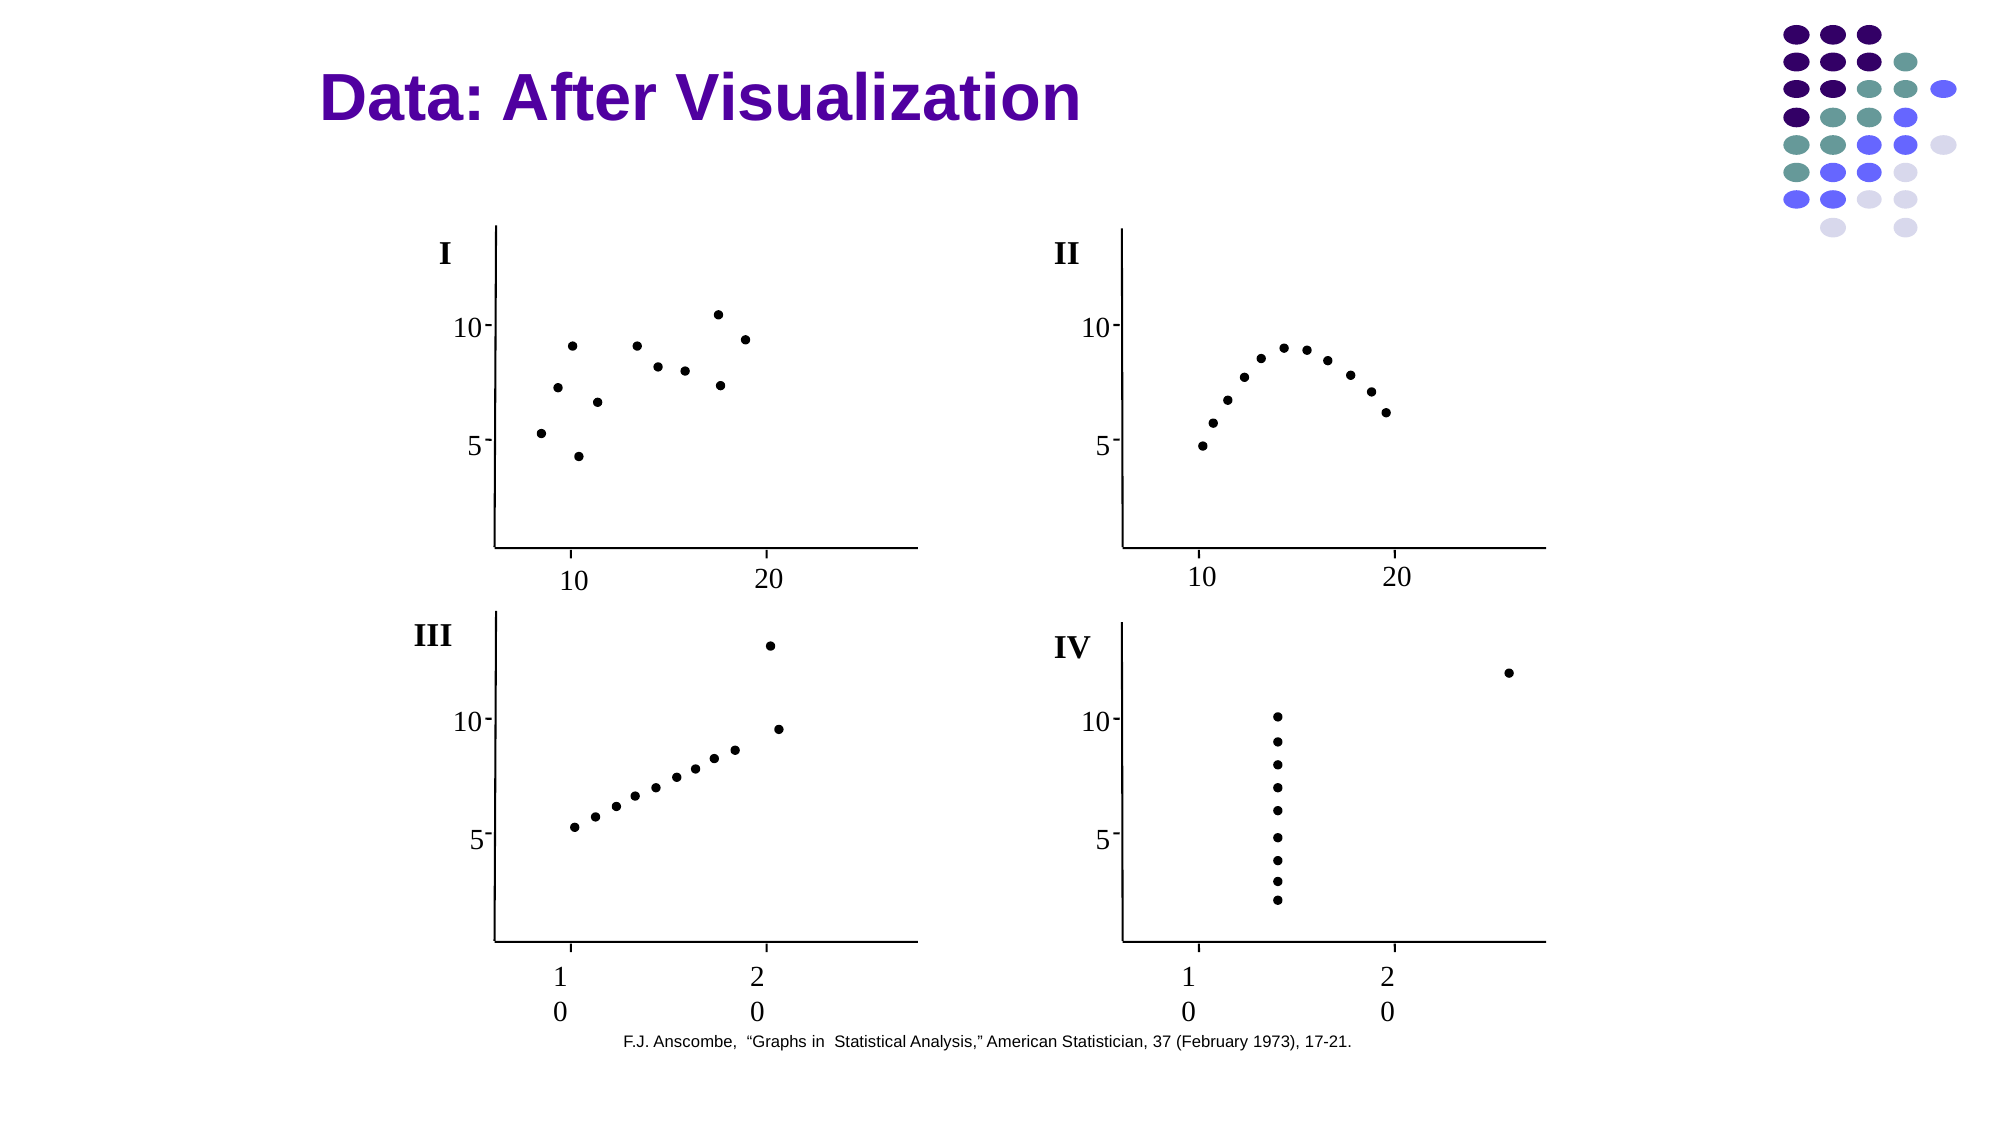

# Data: After Visualization
I
II

10
10

5

5

10
20

20
10
III

IV

10
10

5

5

10
20
10
20
F.J. Anscombe,  “Graphs in  Statistical Analysis,” American Statistician, 37 (February 1973), 17-21.